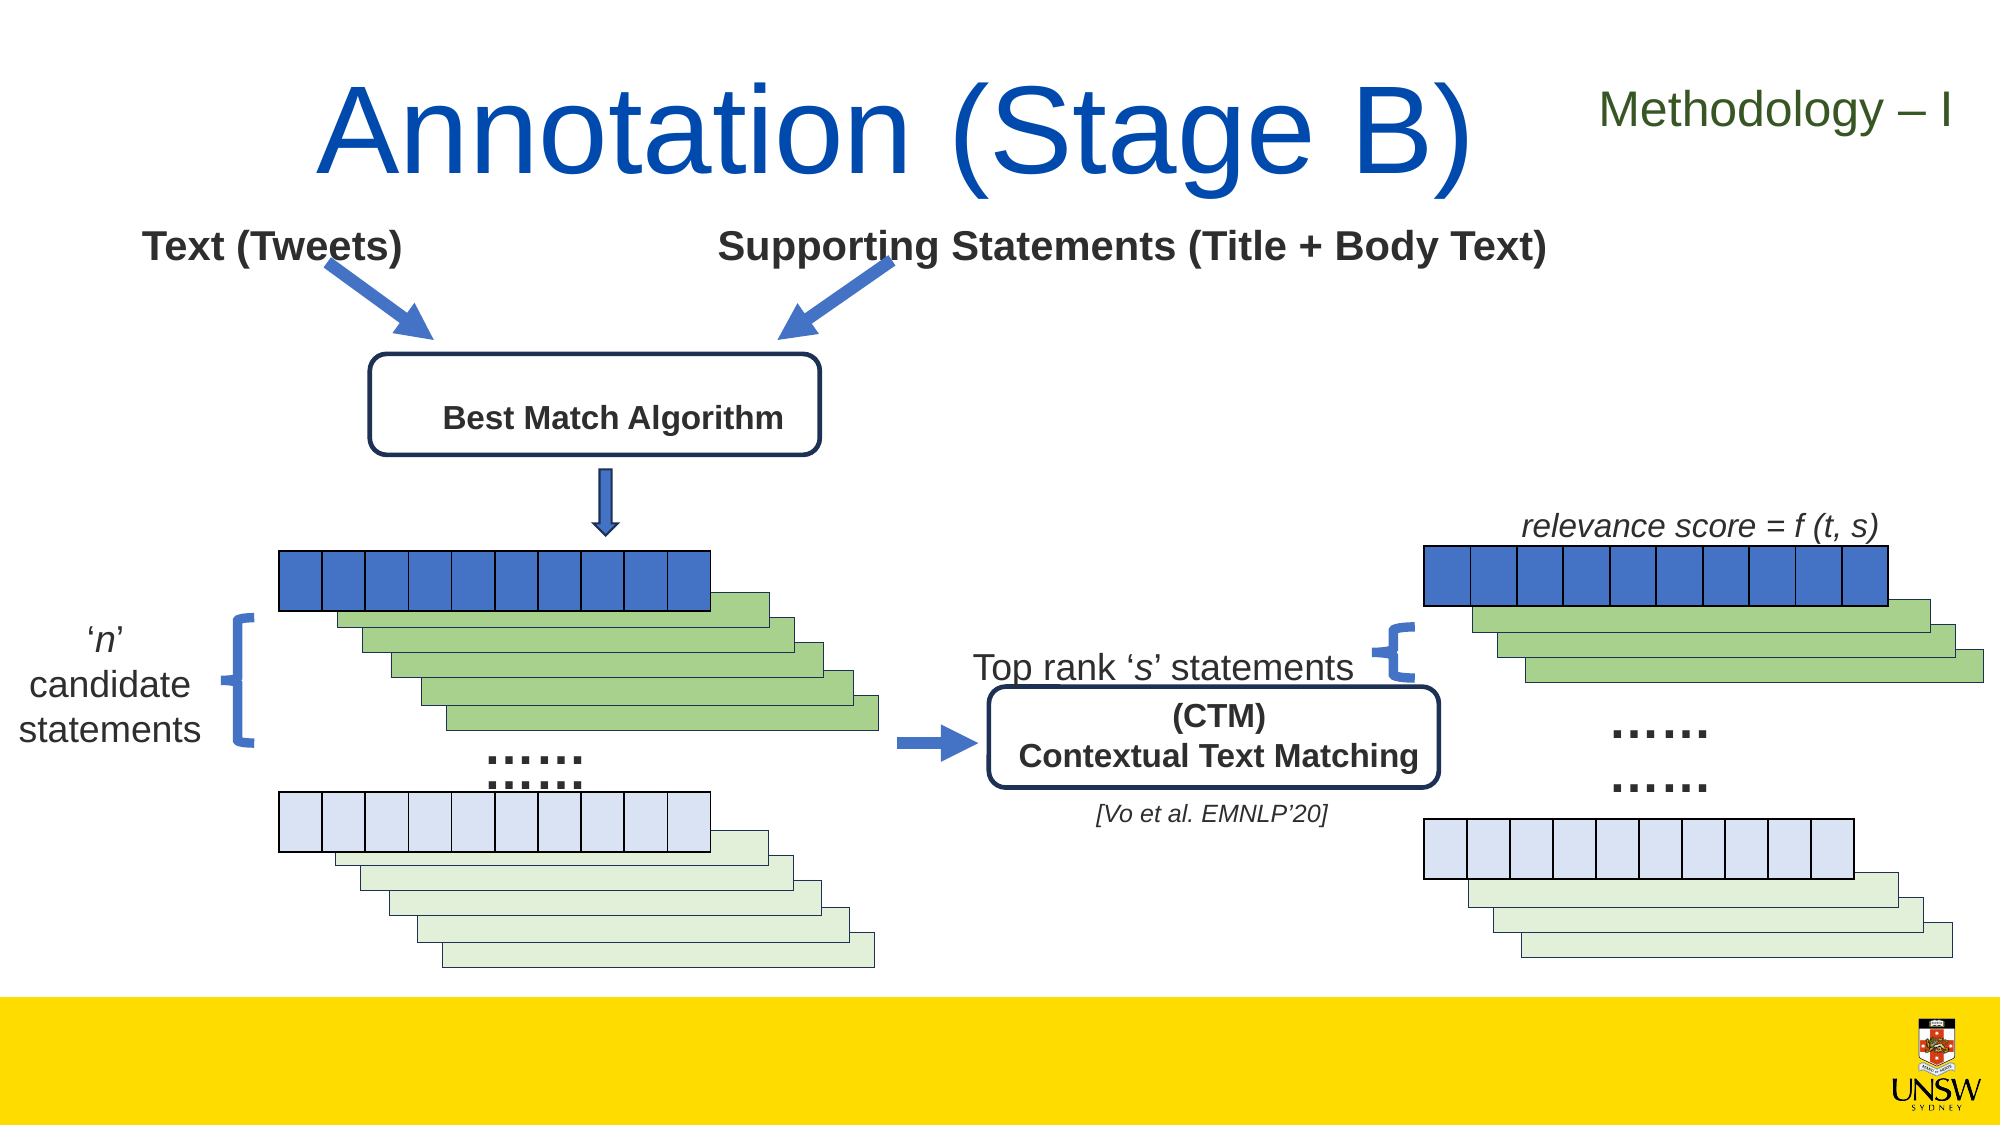

Methodology – I
Annotation (Stage B)
Supporting Statements (Title + Body Text)
Text (Tweets)
Best Match Algorithm

relevance score = f (t, s)

|  |  |  |  |  |  |  |  |  |  |
| --- | --- | --- | --- | --- | --- | --- | --- | --- | --- |
|  |  |  |  |  |  |  |  |  |  |
| --- | --- | --- | --- | --- | --- | --- | --- | --- | --- |

Top rank ‘s’ statements
‘n’
candidate
statements

……

……
(CTM)
Contextual Text Matching

……
……
[Vo et al. EMNLP’20]
|  |  |  |  |  |  |  |  |  |  |
| --- | --- | --- | --- | --- | --- | --- | --- | --- | --- |
|  |  |  |  |  |  |  |  |  |  |
| --- | --- | --- | --- | --- | --- | --- | --- | --- | --- |